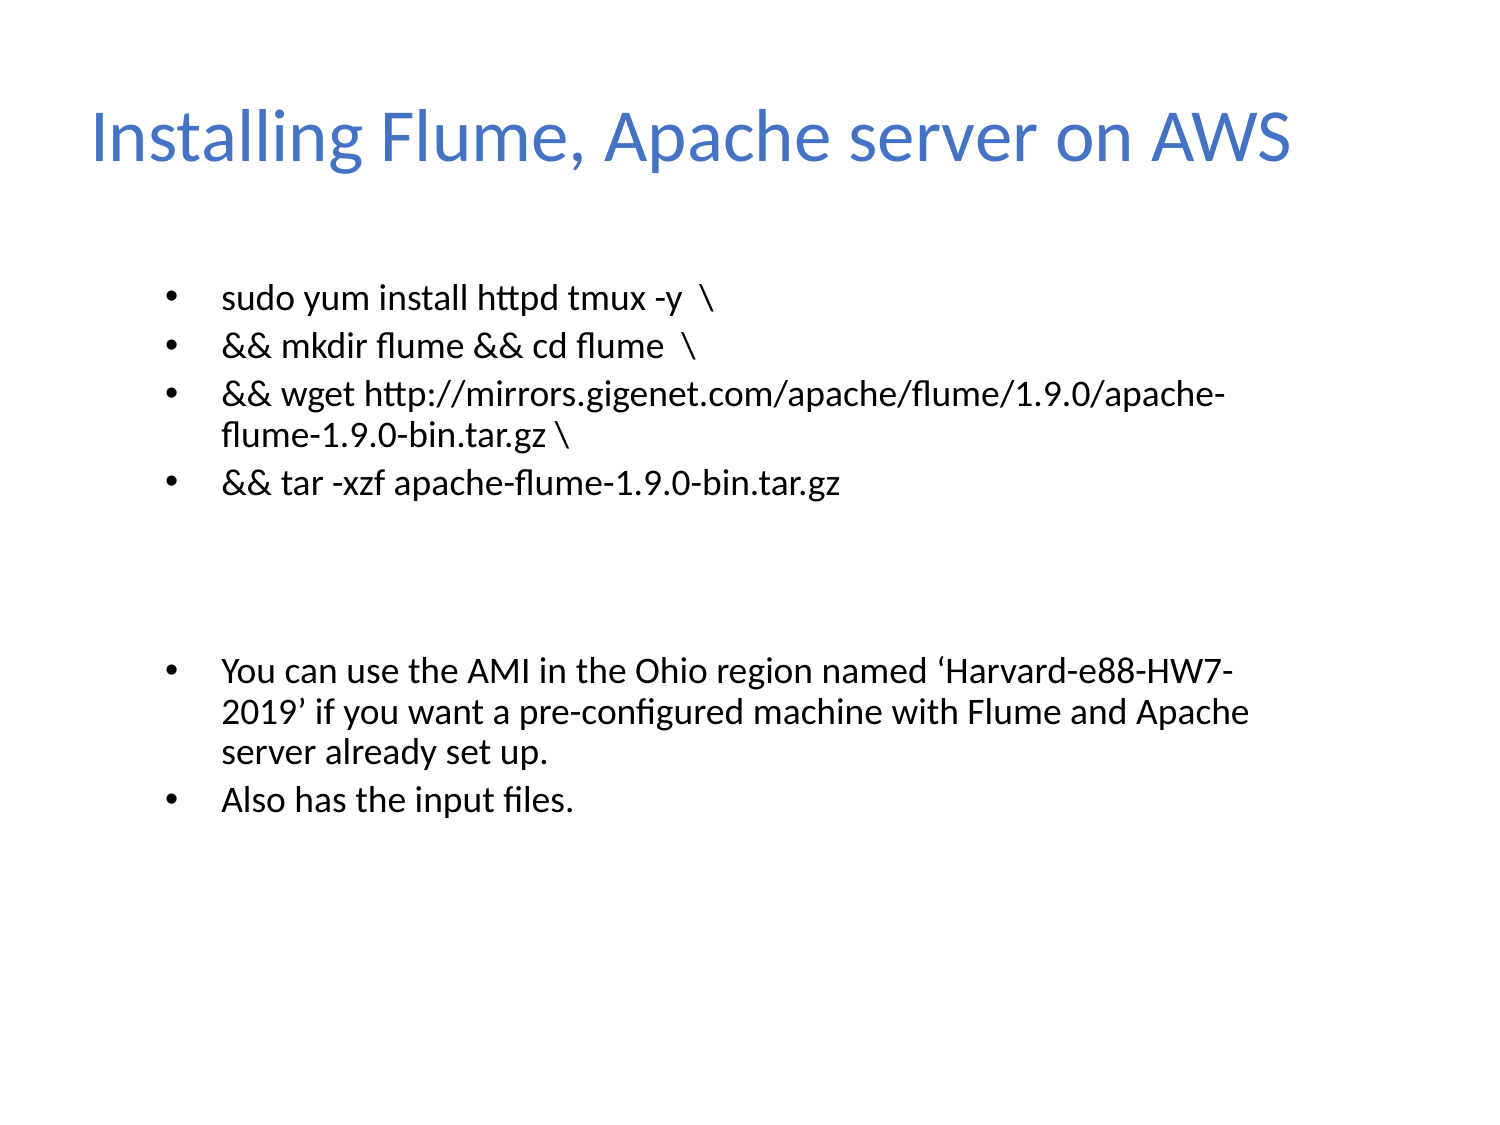

# Installing Flume, Apache server on AWS
sudo yum install httpd tmux -y  \
&& mkdir flume && cd flume  \
&& wget http://mirrors.gigenet.com/apache/flume/1.9.0/apache-flume-1.9.0-bin.tar.gz \
&& tar -xzf apache-flume-1.9.0-bin.tar.gz

You can use the AMI in the Ohio region named ‘Harvard-e88-HW7-2019’ if you want a pre-configured machine with Flume and Apache server already set up.
Also has the input files.